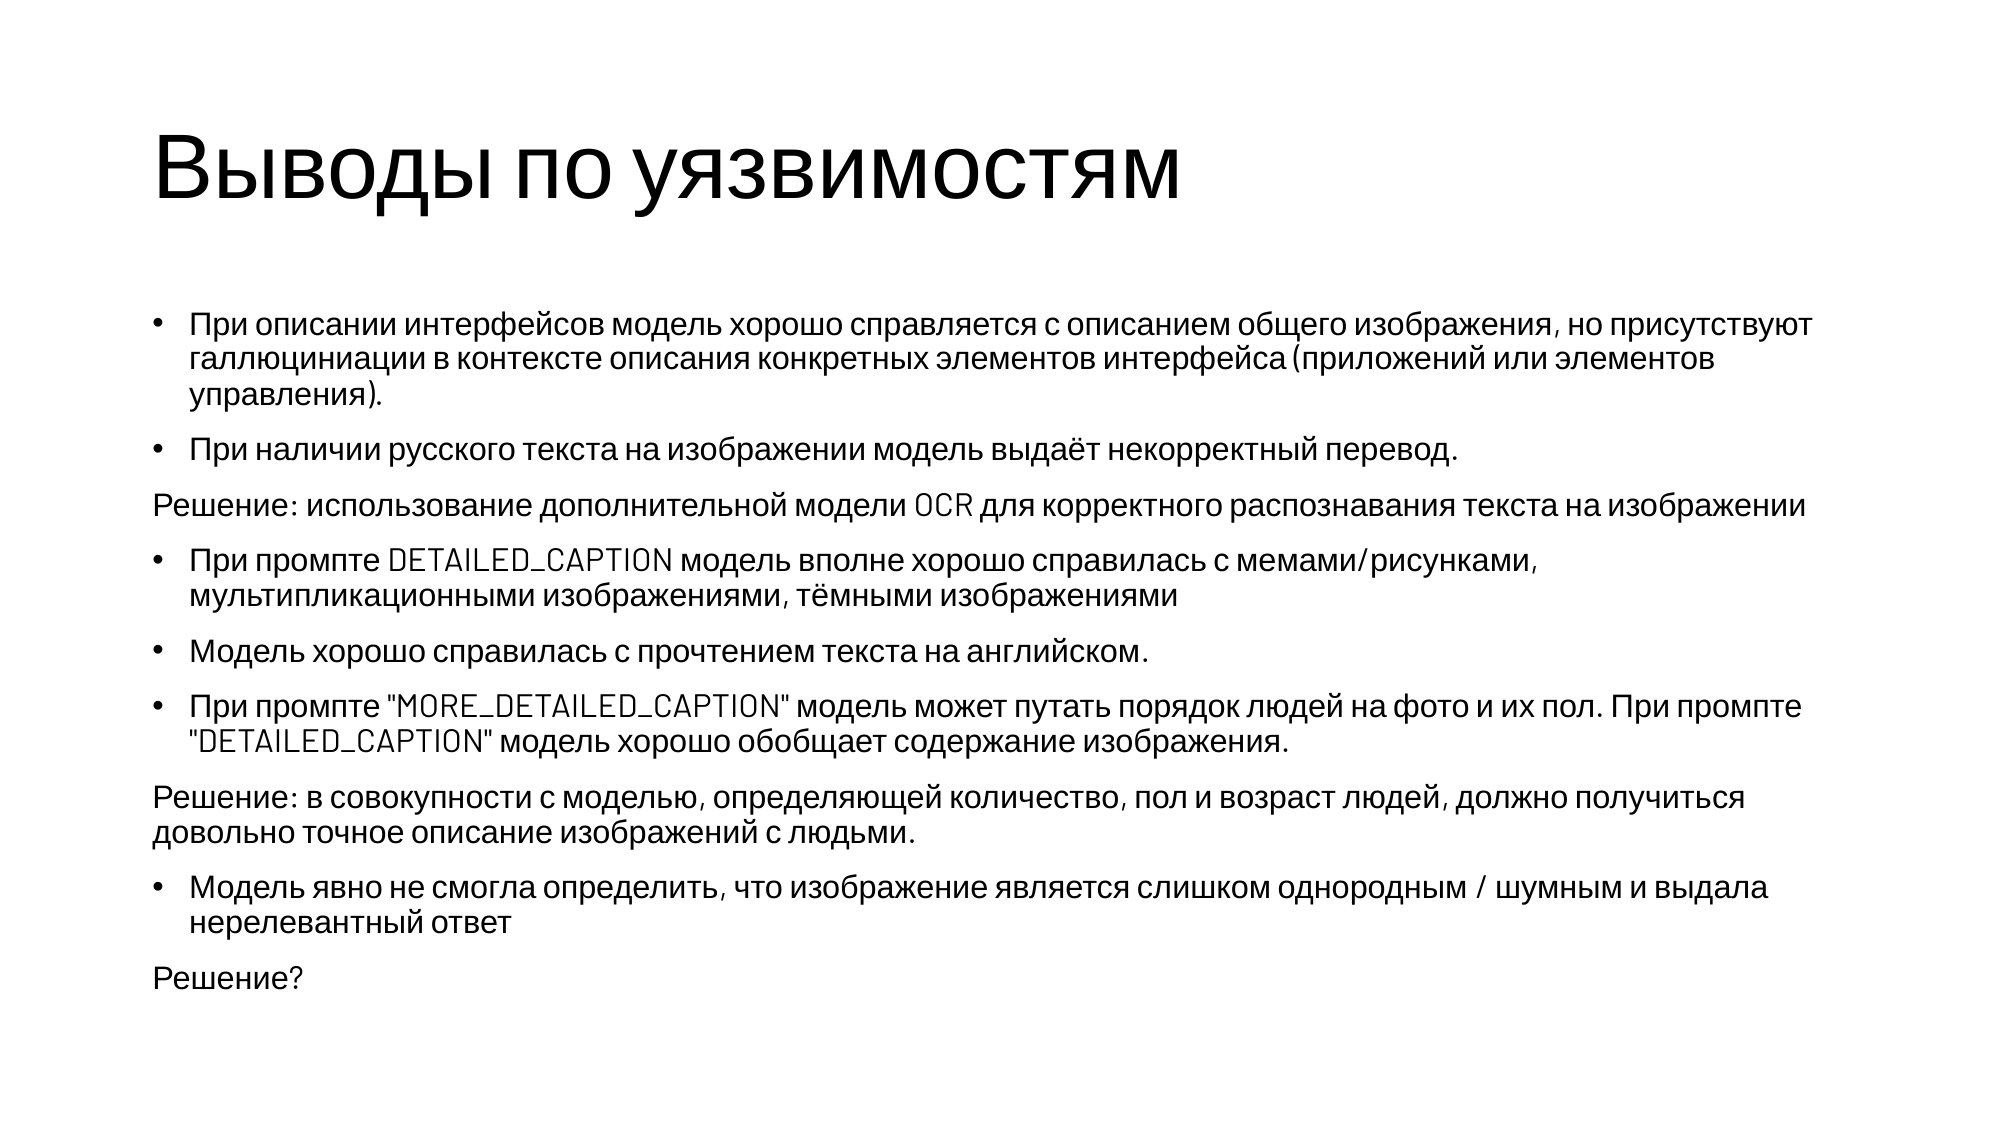

# Выводы по уязвимостям
При описании интерфейсов модель хорошо справляется с описанием общего изображения, но присутствуют галлюциниации в контексте описания конкретных элементов интерфейса (приложений или элементов управления).
При наличии русского текста на изображении модель выдаёт некорректный перевод.
Решение: использование дополнительной модели OCR для корректного распознавания текста на изображении
При промпте DETAILED_CAPTION модель вполне хорошо справилась с мемами/рисунками, мультипликационными изображениями, тёмными изображениями
Модель хорошо справилась с прочтением текста на английском.
При промпте "MORE_DETAILED_CAPTION" модель может путать порядок людей на фото и их пол. При промпте "DETAILED_CAPTION" модель хорошо обобщает содержание изображения.
Решение: в совокупности с моделью, определяющей количество, пол и возраст людей, должно получиться довольно точное описание изображений с людьми.
Модель явно не смогла определить, что изображение является слишком однородным / шумным и выдала нерелевантный ответ
Решение?